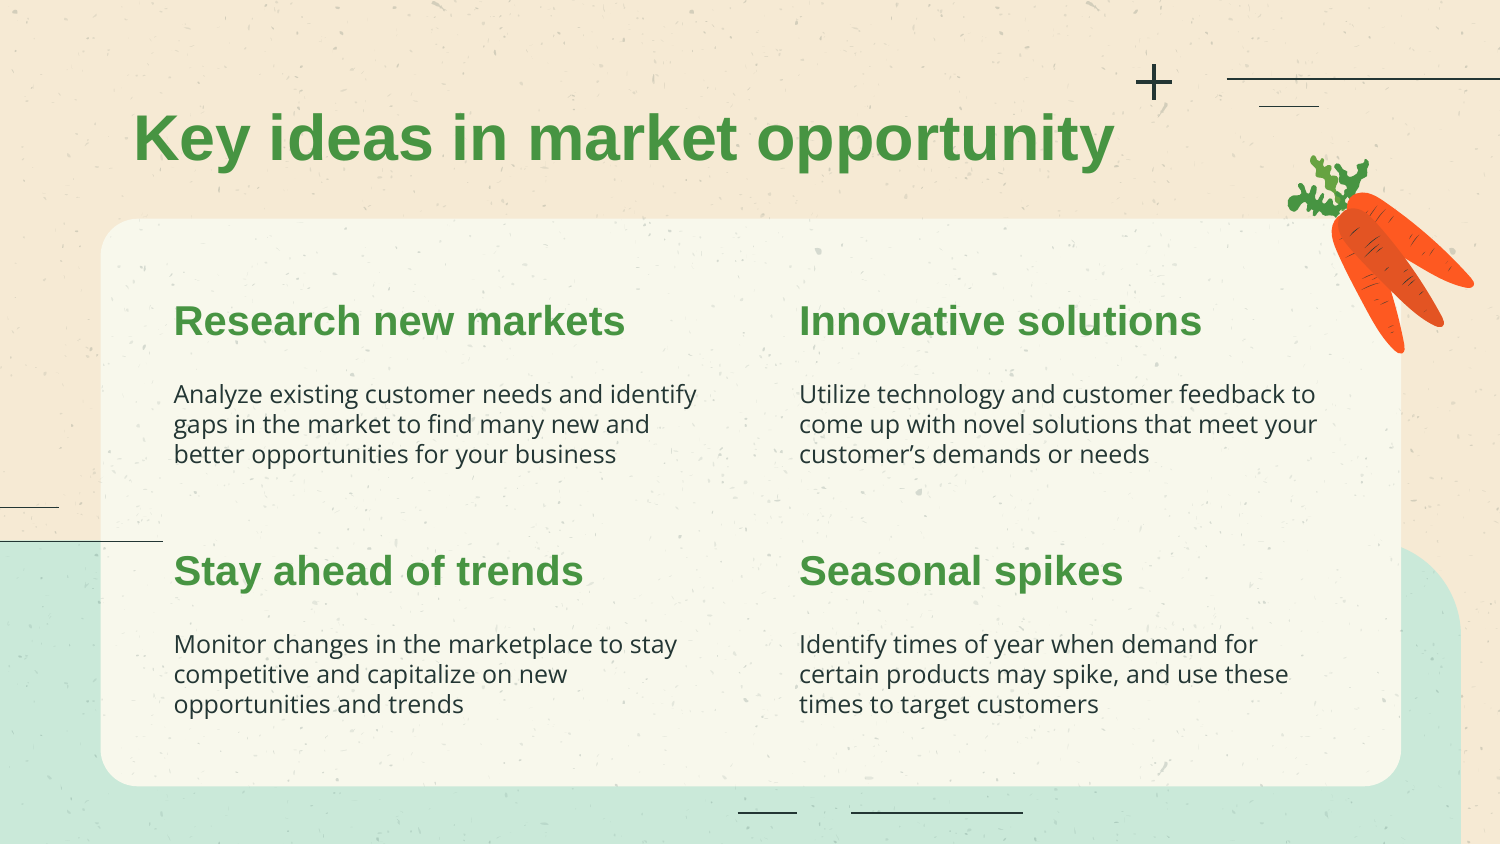

# Key ideas in market opportunity

Research new markets
Innovative solutions
Analyze existing customer needs and identify gaps in the market to find many new and better opportunities for your business
Utilize technology and customer feedback to come up with novel solutions that meet your customer’s demands or needs
Stay ahead of trends
Seasonal spikes
Identify times of year when demand for certain products may spike, and use these times to target customers
Monitor changes in the marketplace to stay competitive and capitalize on new opportunities and trends